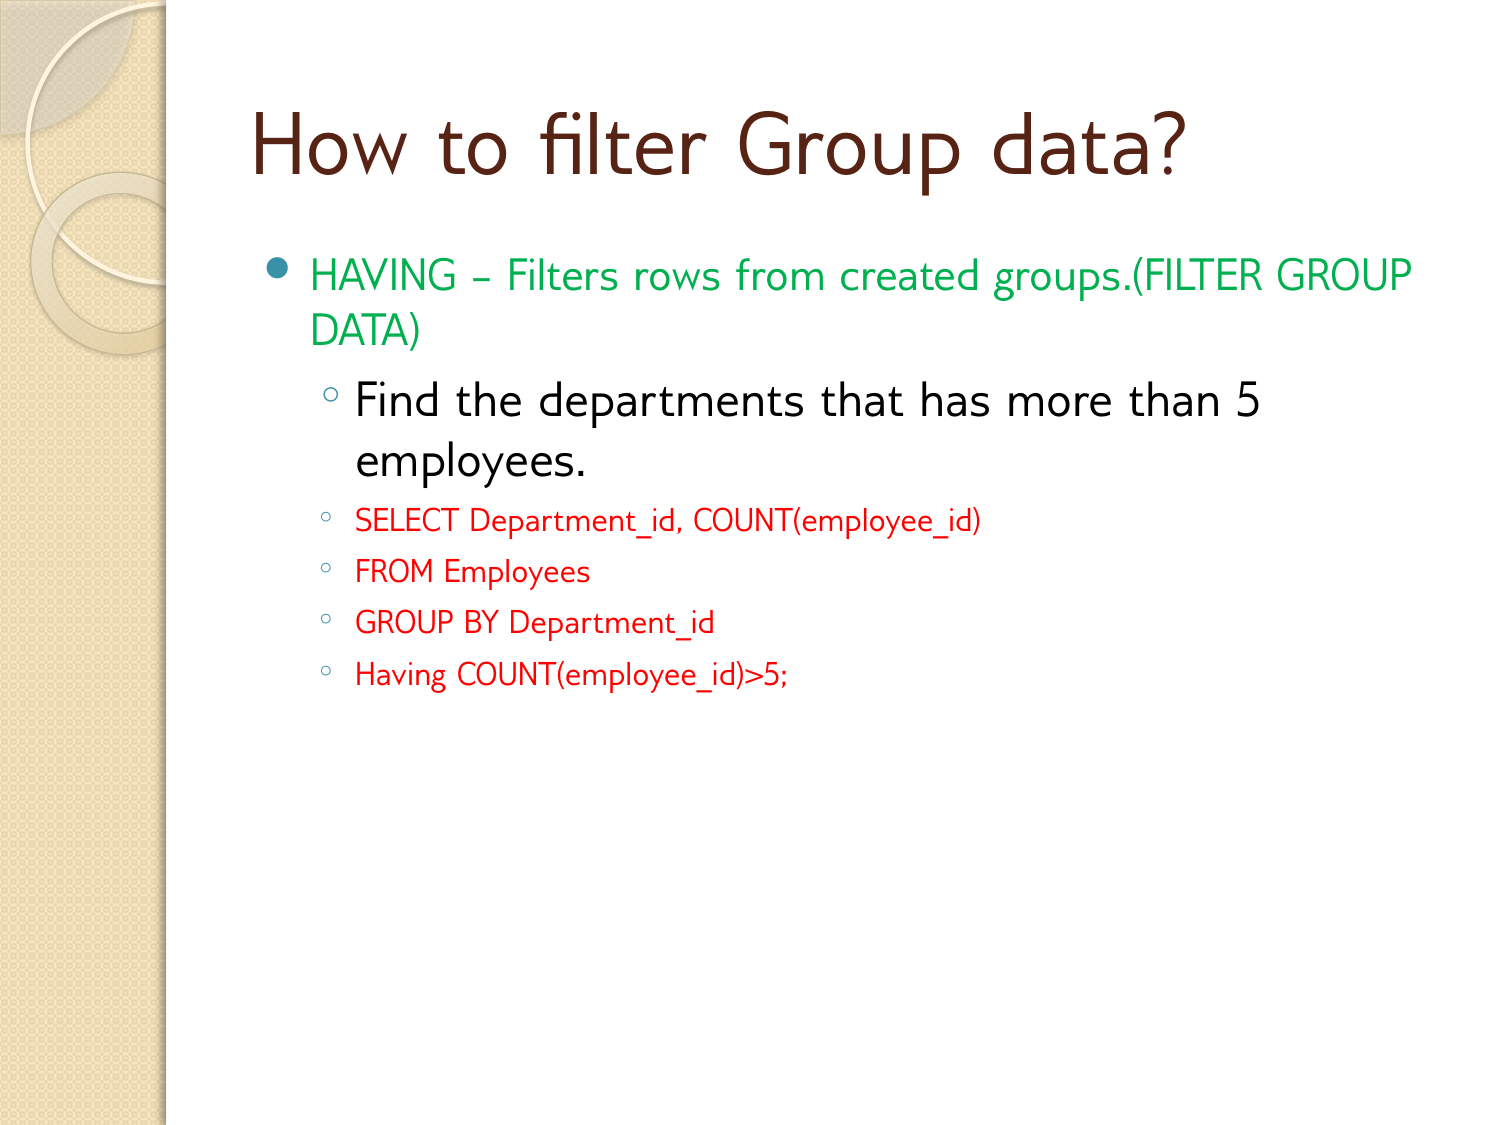

# How to filter Group data?
HAVING – Filters rows from created groups.(FILTER GROUP DATA)
Find the departments that has more than 5 employees.
SELECT Department_id, COUNT(employee_id)
FROM Employees
GROUP BY Department_id
Having COUNT(employee_id)>5;